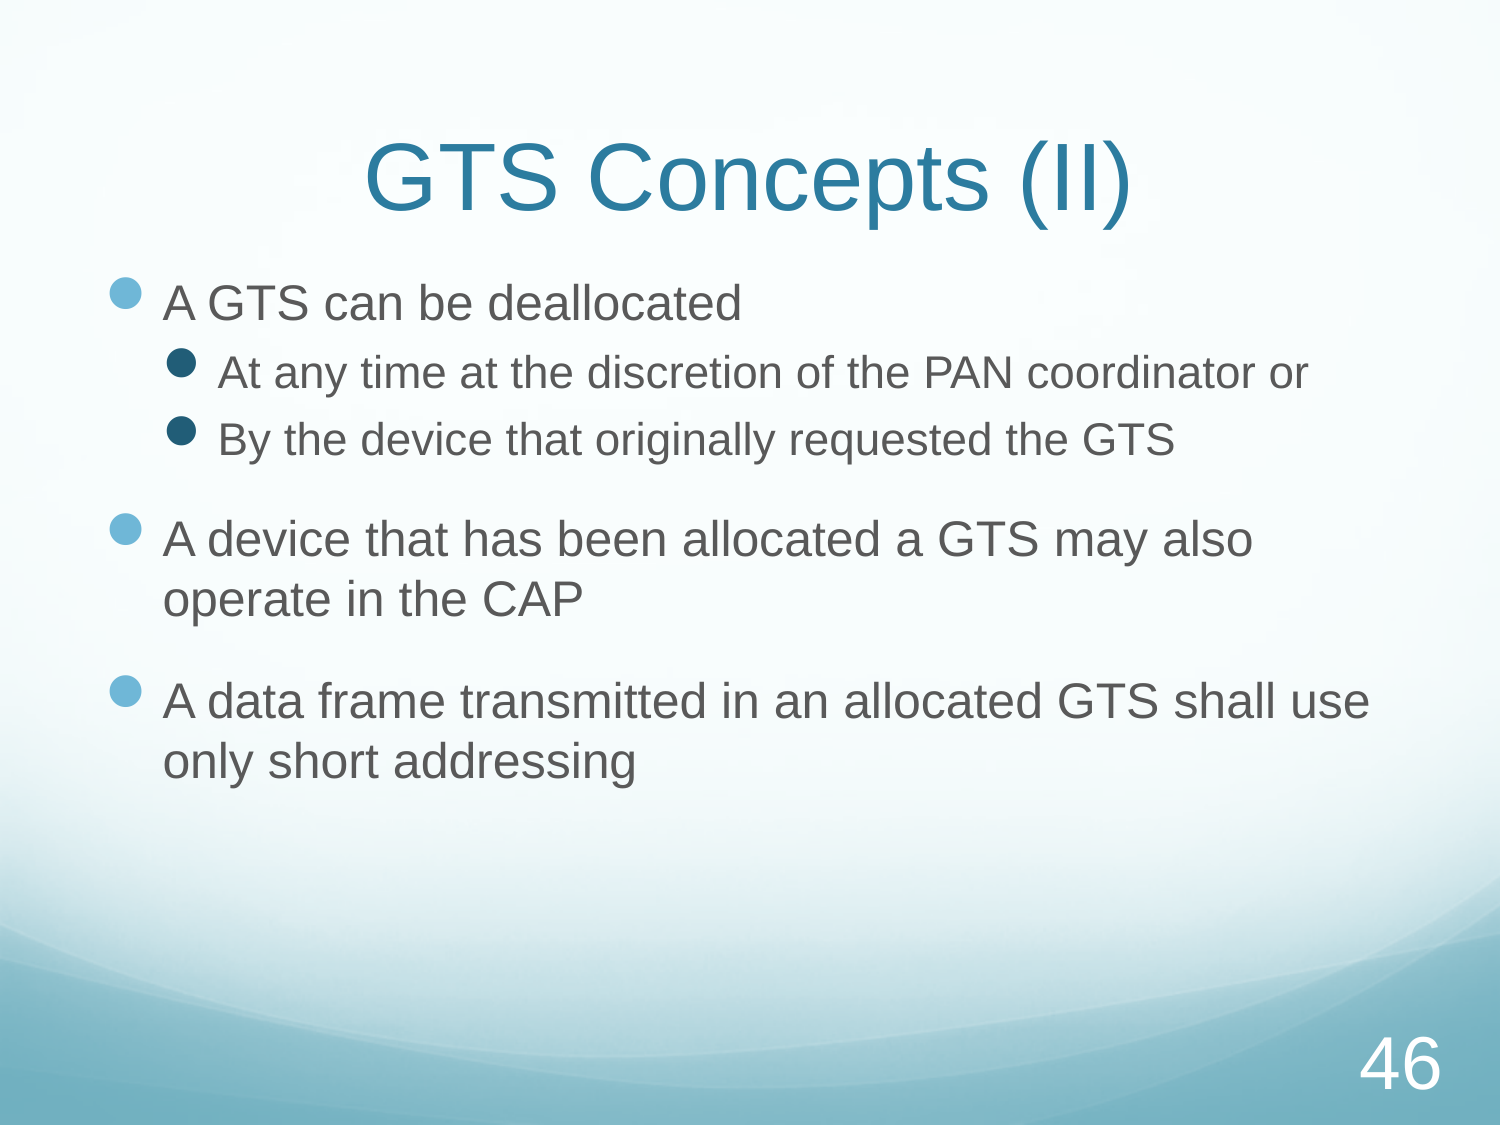

# GTS Concepts (II)
A GTS can be deallocated
At any time at the discretion of the PAN coordinator or
By the device that originally requested the GTS
A device that has been allocated a GTS may also operate in the CAP
A data frame transmitted in an allocated GTS shall use only short addressing
46